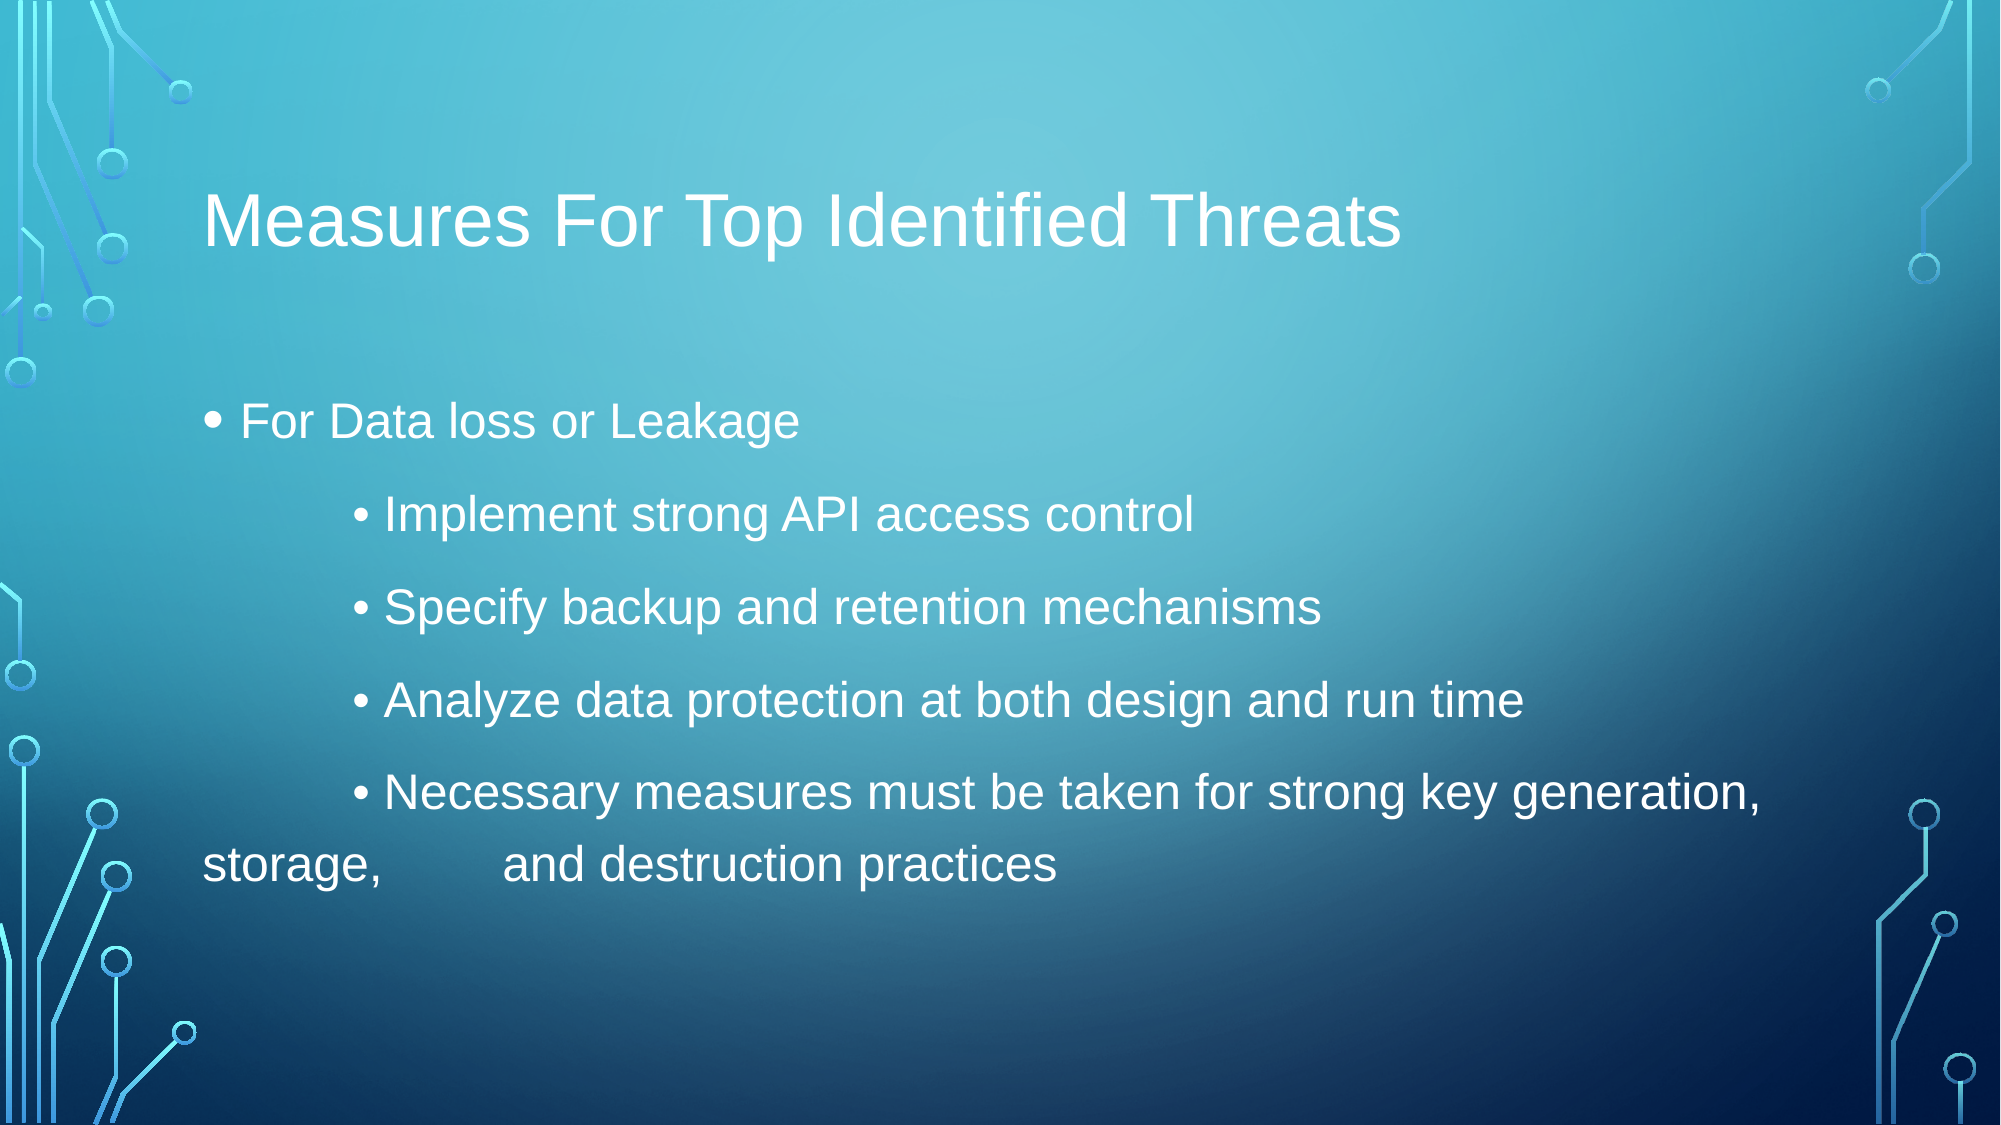

# Measures For Top Identified Threats
For Data loss or Leakage
	• Implement strong API access control
	• Specify backup and retention mechanisms
	• Analyze data protection at both design and run time
	• Necessary measures must be taken for strong key generation, storage, 	and destruction practices